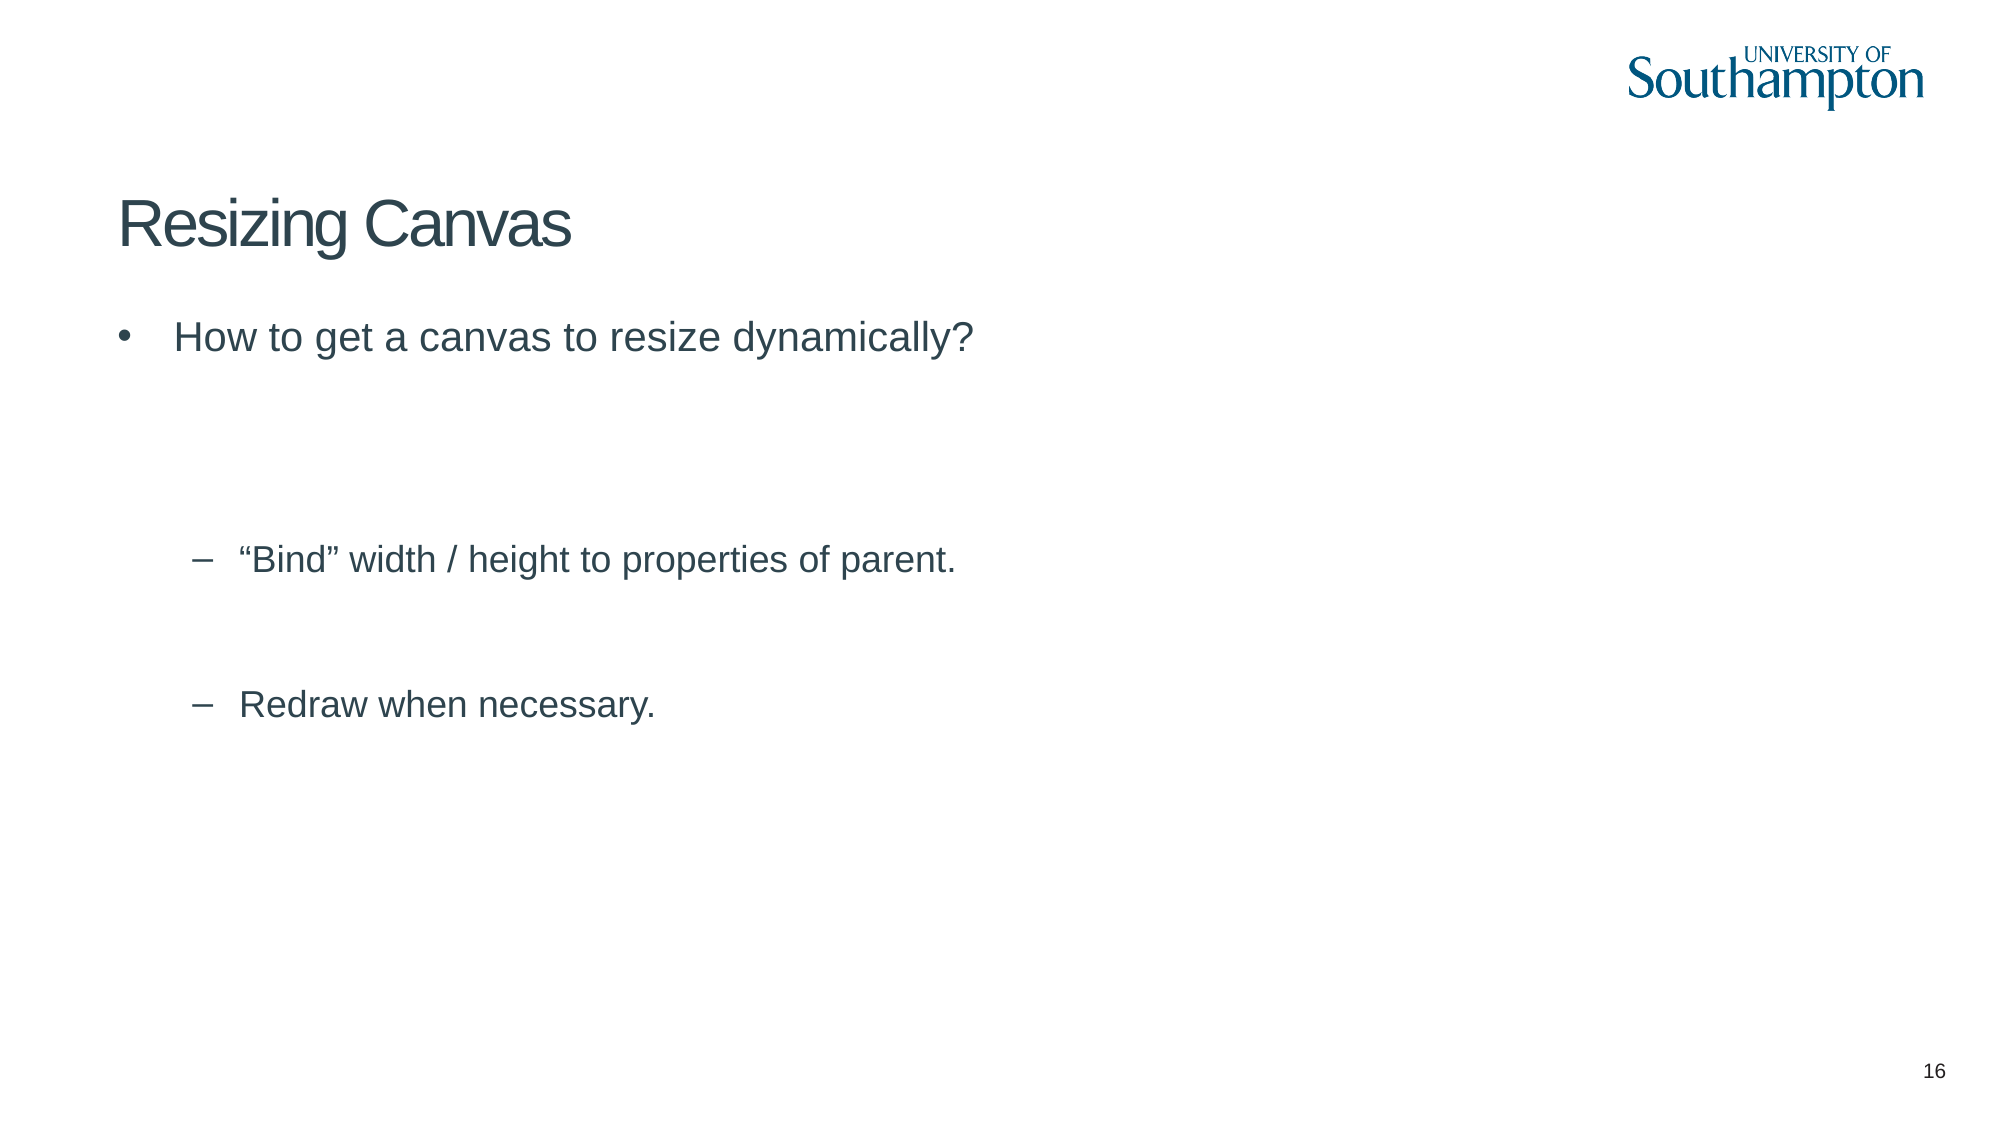

# Resizing Canvas
How to get a canvas to resize dynamically?

“Bind” width / height to properties of parent.

Redraw when necessary.